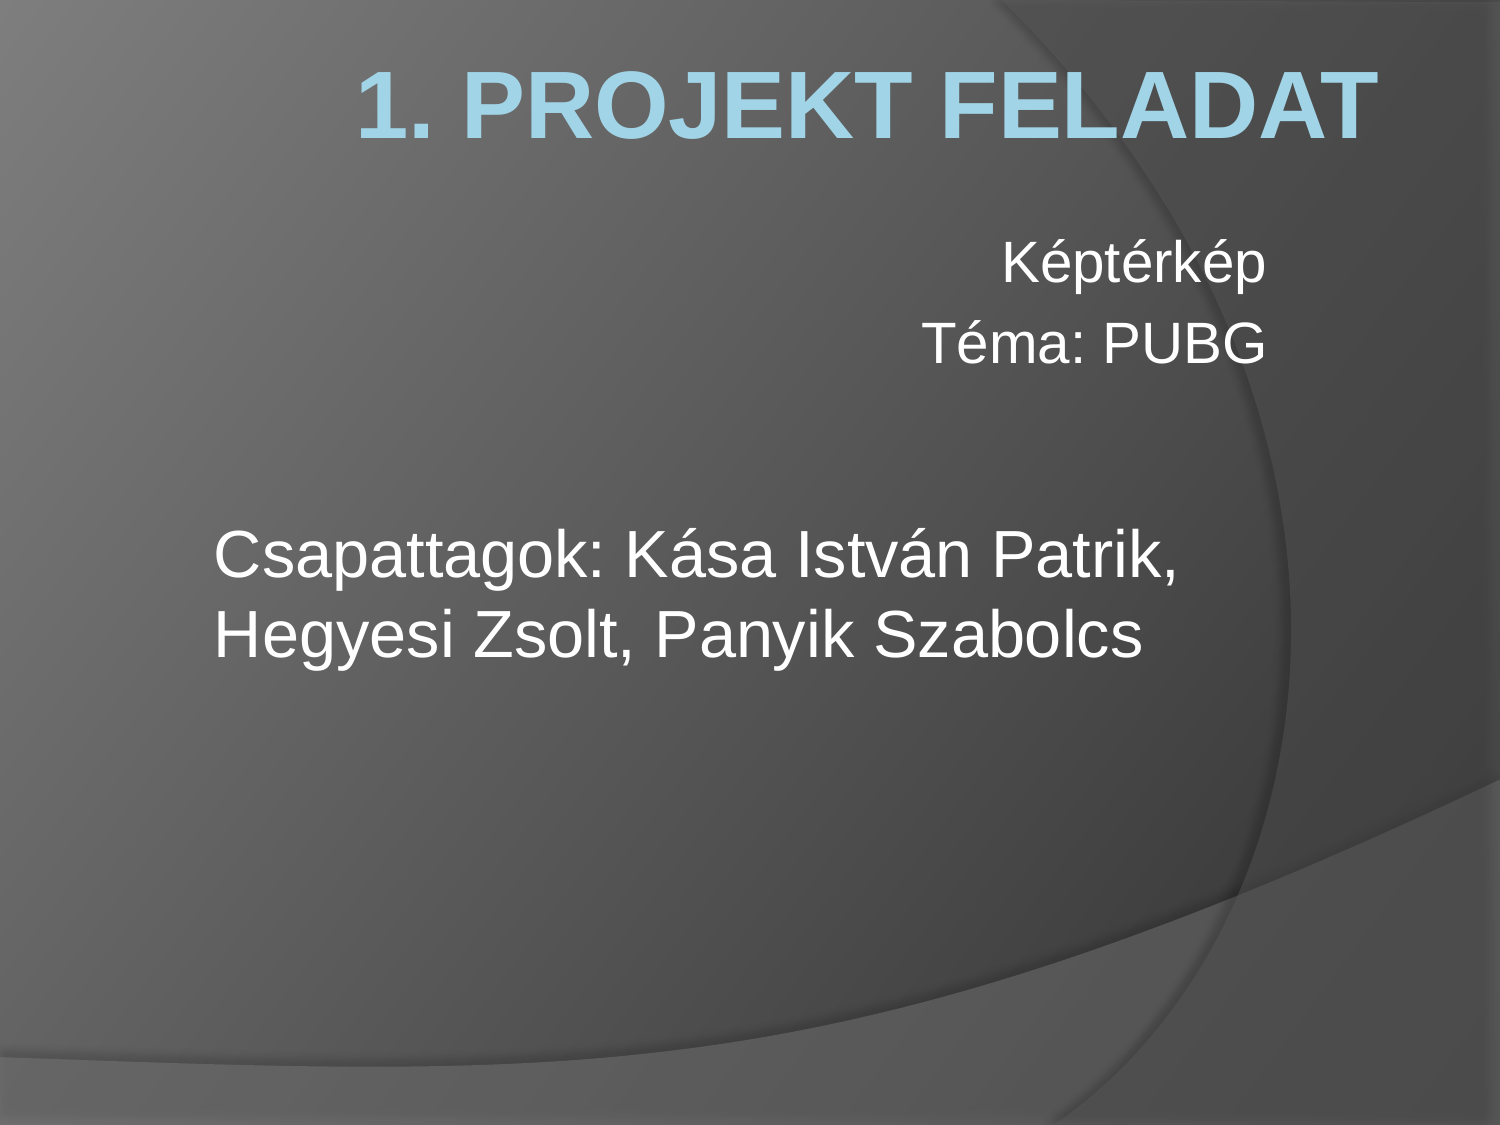

# 1. Projekt feladat
Képtérkép
Téma: PUBG

Csapattagok: Kása István Patrik, Hegyesi Zsolt, Panyik Szabolcs